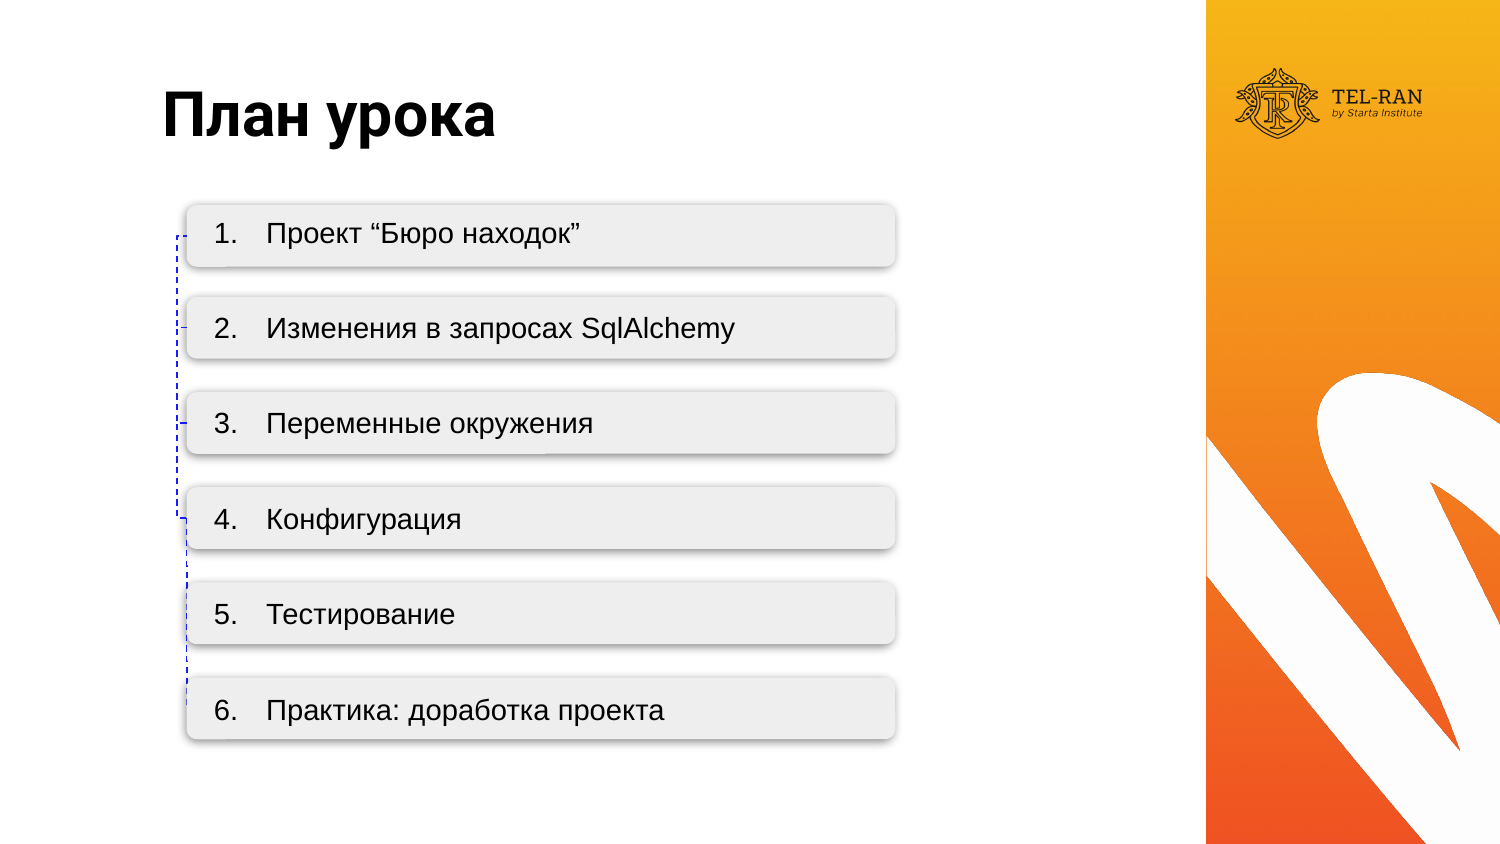

Проект “Бюро находок”
Изменения в запросах SqlAlchemy
Переменные окружения
Конфигурация
Тестирование
Практика: доработка проекта